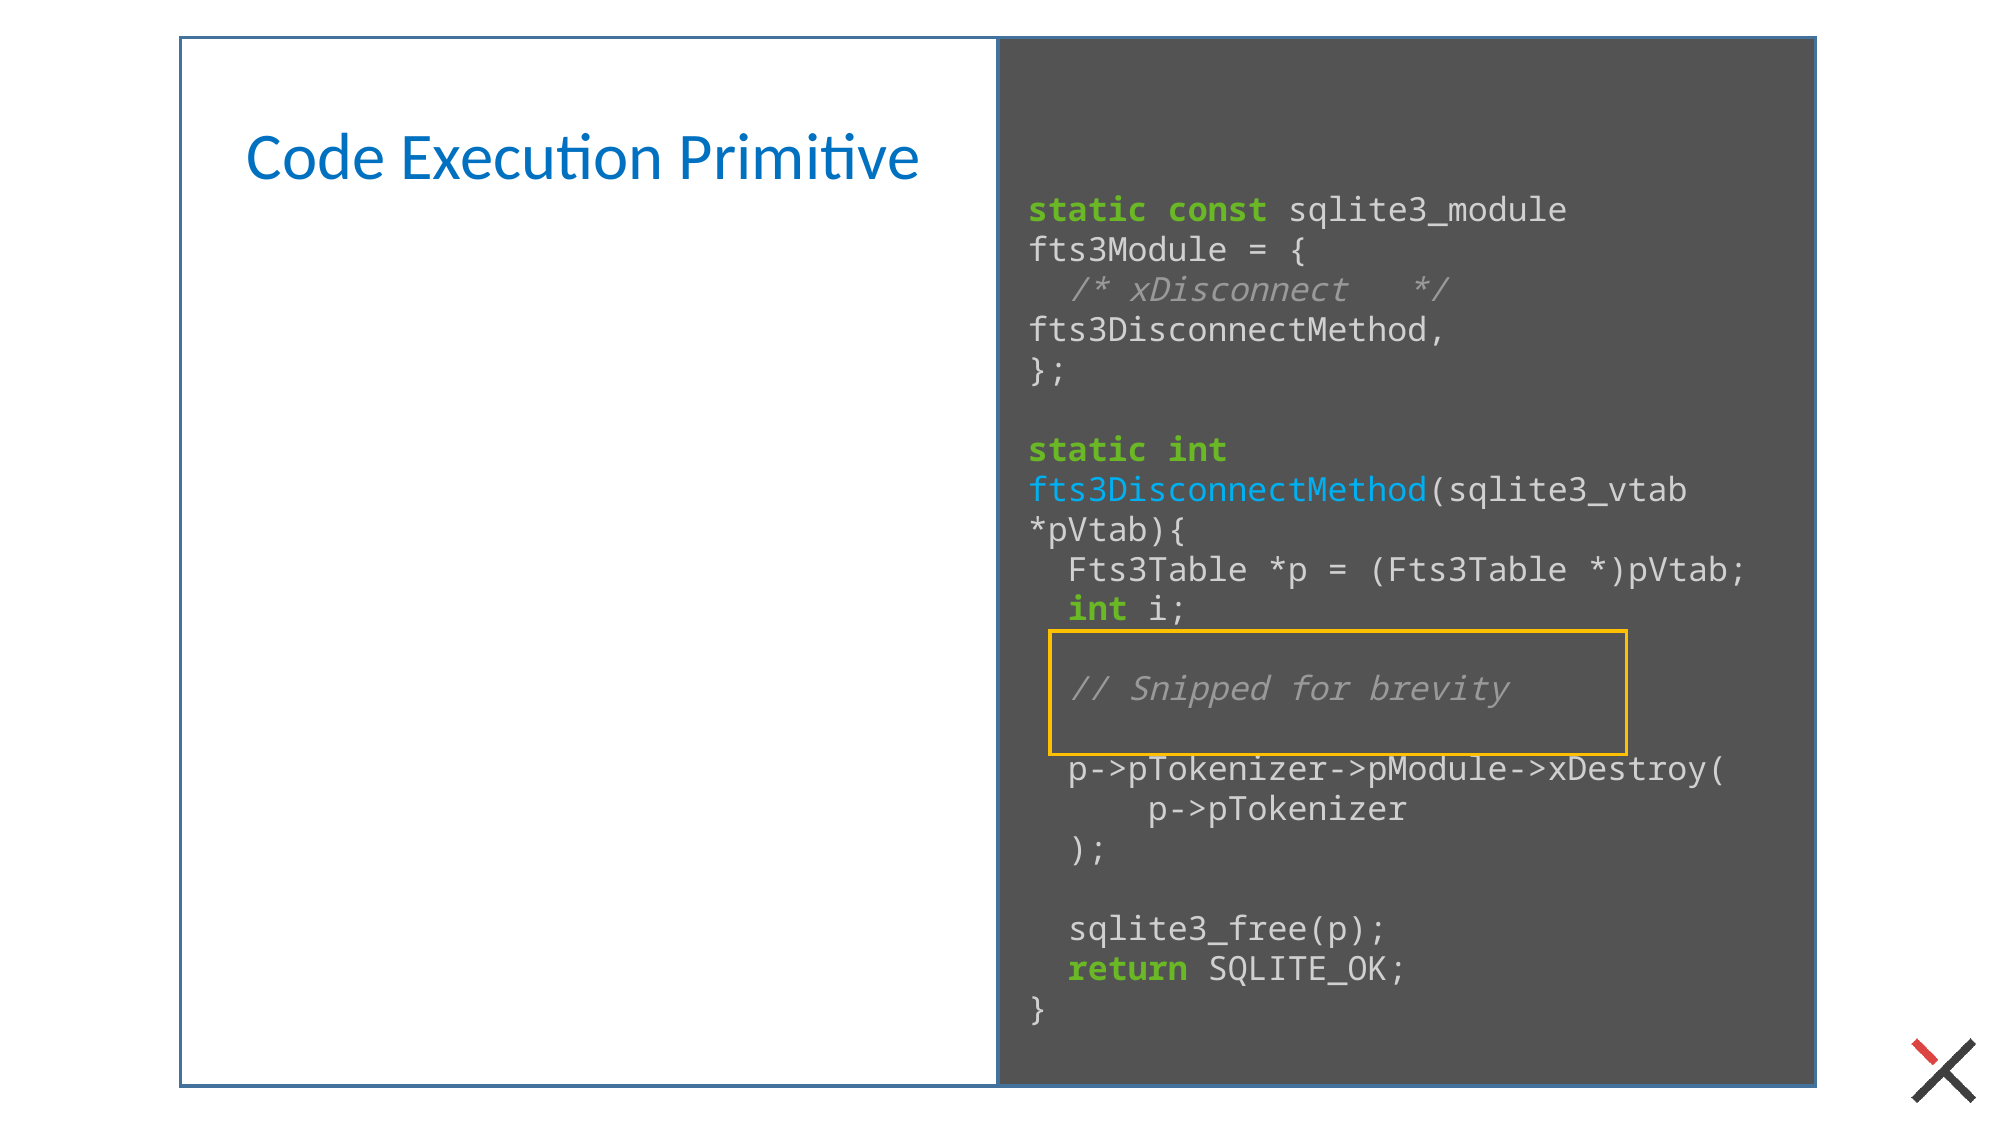

Code Execution Primitive
static const sqlite3_module fts3Module = {
  /* xDisconnect   */ fts3DisconnectMethod,
};

static int fts3DisconnectMethod(sqlite3_vtab *pVtab){
  Fts3Table *p = (Fts3Table *)pVtab;
  int i;

  // Snipped for brevity

  p->pTokenizer->pModule->xDestroy(
      p->pTokenizer
  );

  sqlite3_free(p);
  return SQLITE_OK;
}